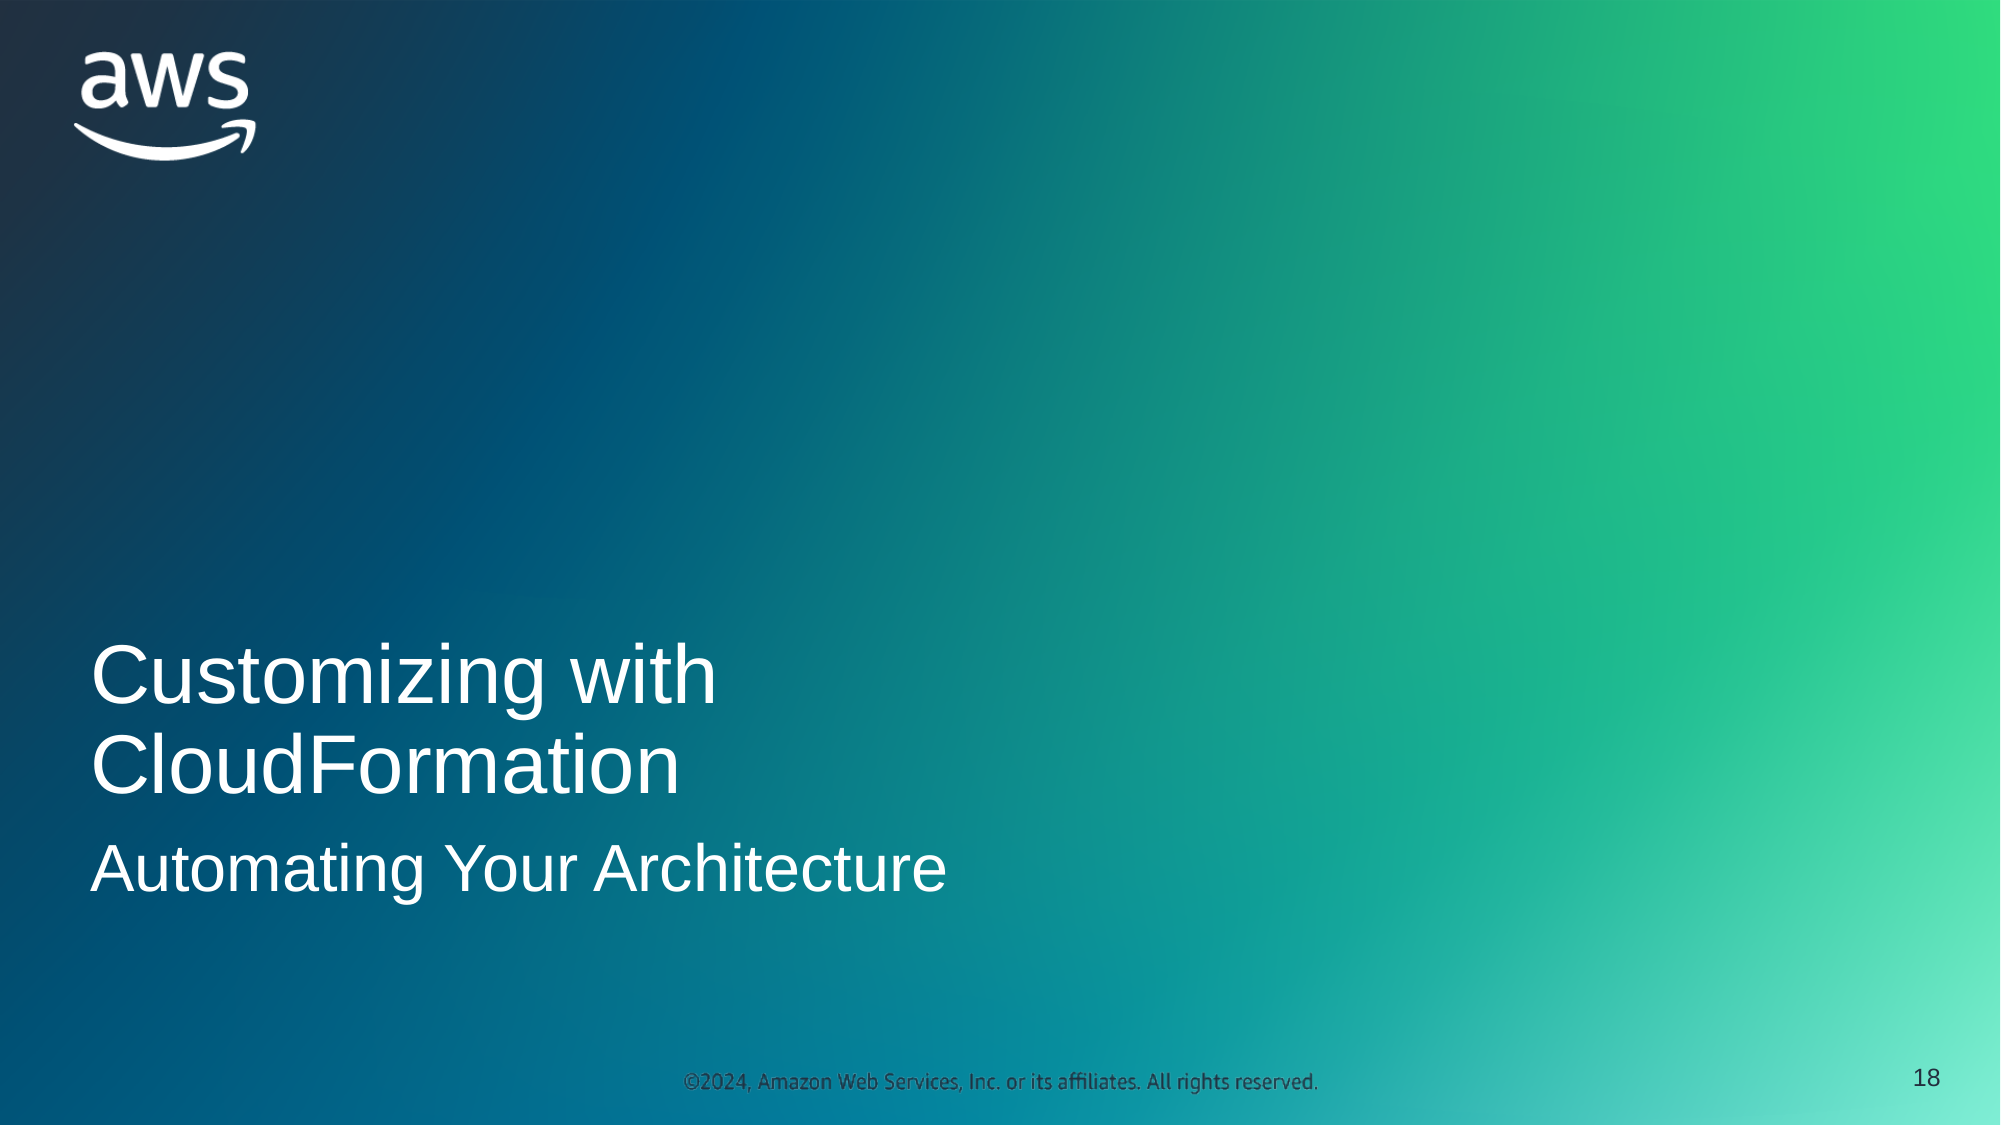

# Customizing with CloudFormation
Automating Your Architecture
18